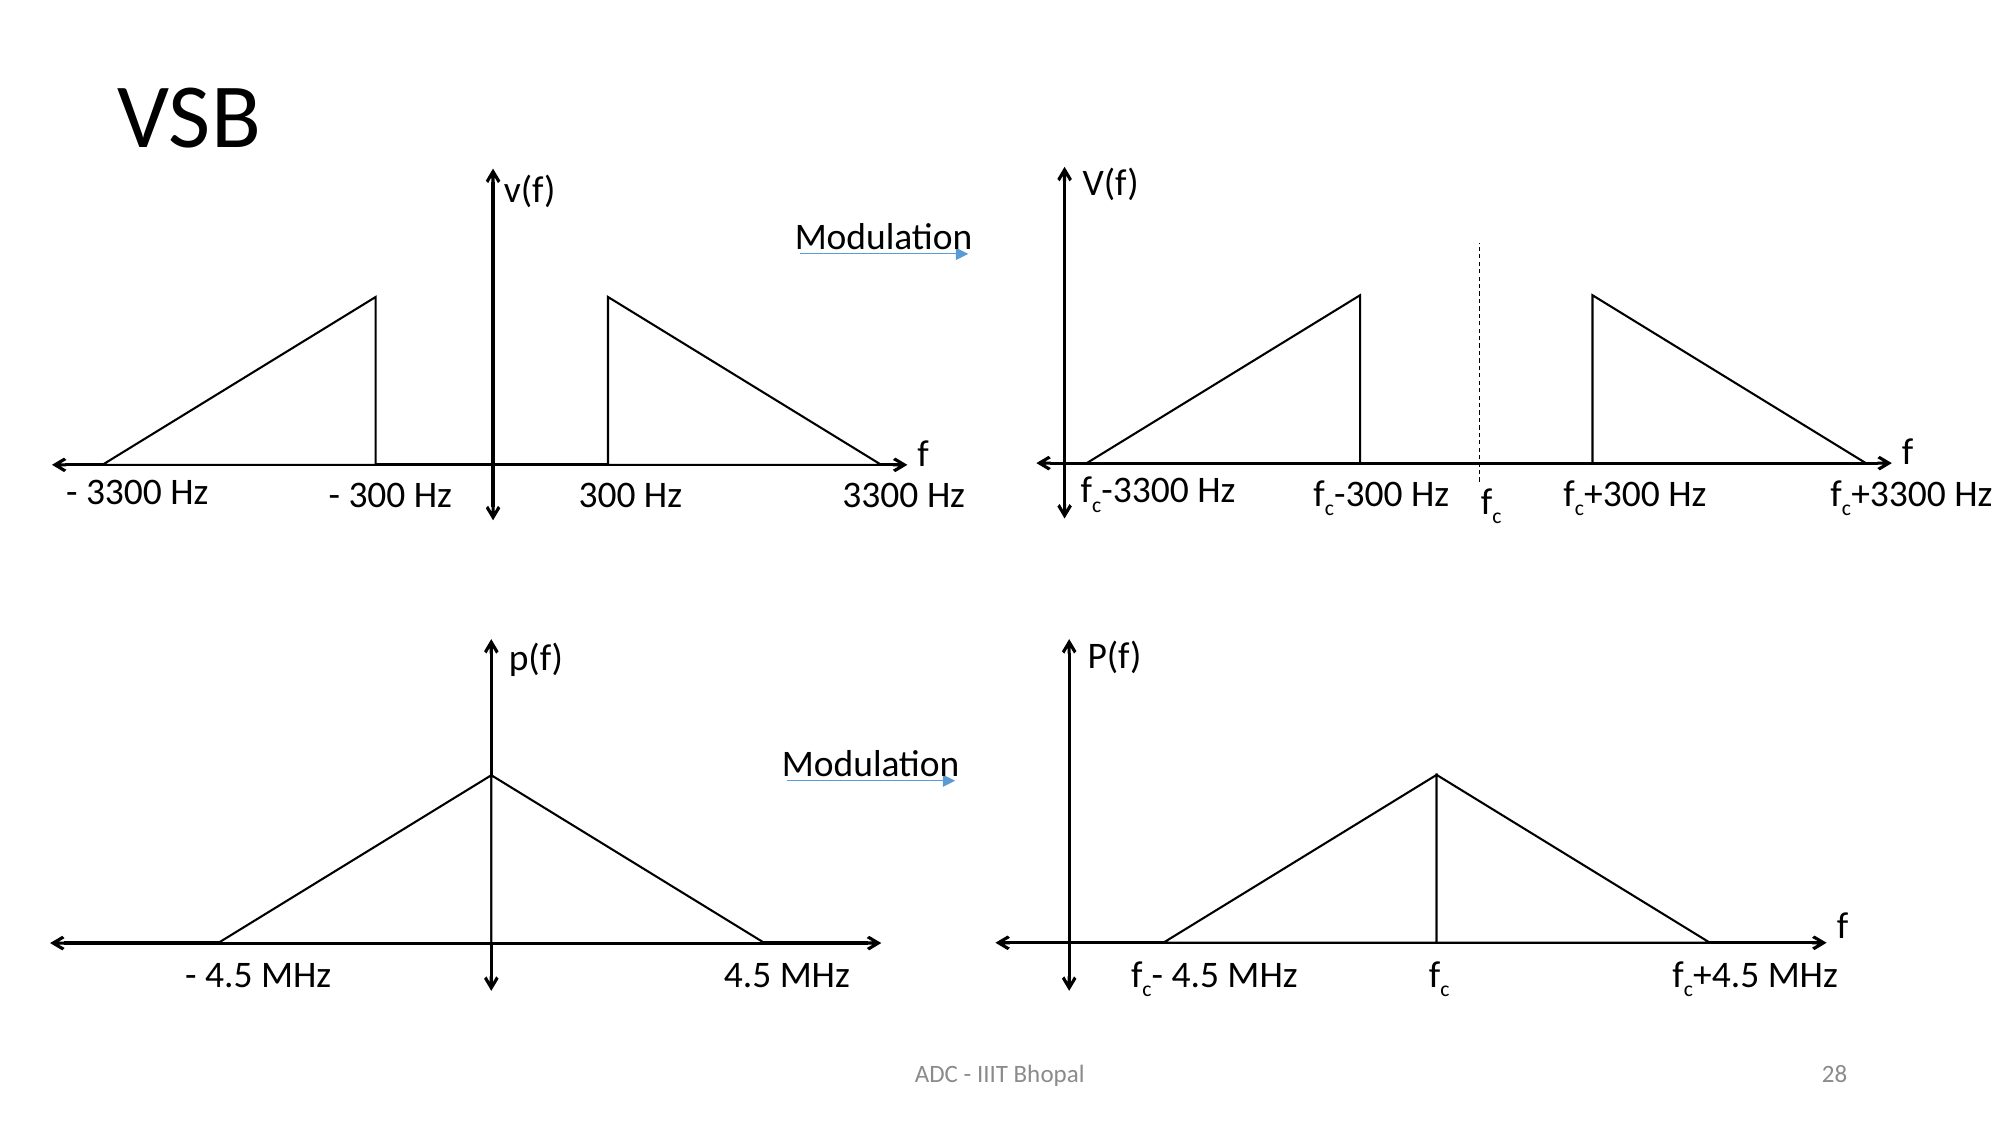

# VSB
V(f)
v(f)
Modulation

f
f
fc-3300 Hz
- 3300 Hz
fc-300 Hz
fc+300 Hz
fc+3300 Hz
- 300 Hz
300 Hz
3300 Hz
fc
P(f)
p(f)
Modulation

f
fc- 4.5 MHz
fc
fc+4.5 MHz
- 4.5 MHz
4.5 MHz
ADC - IIIT Bhopal
28